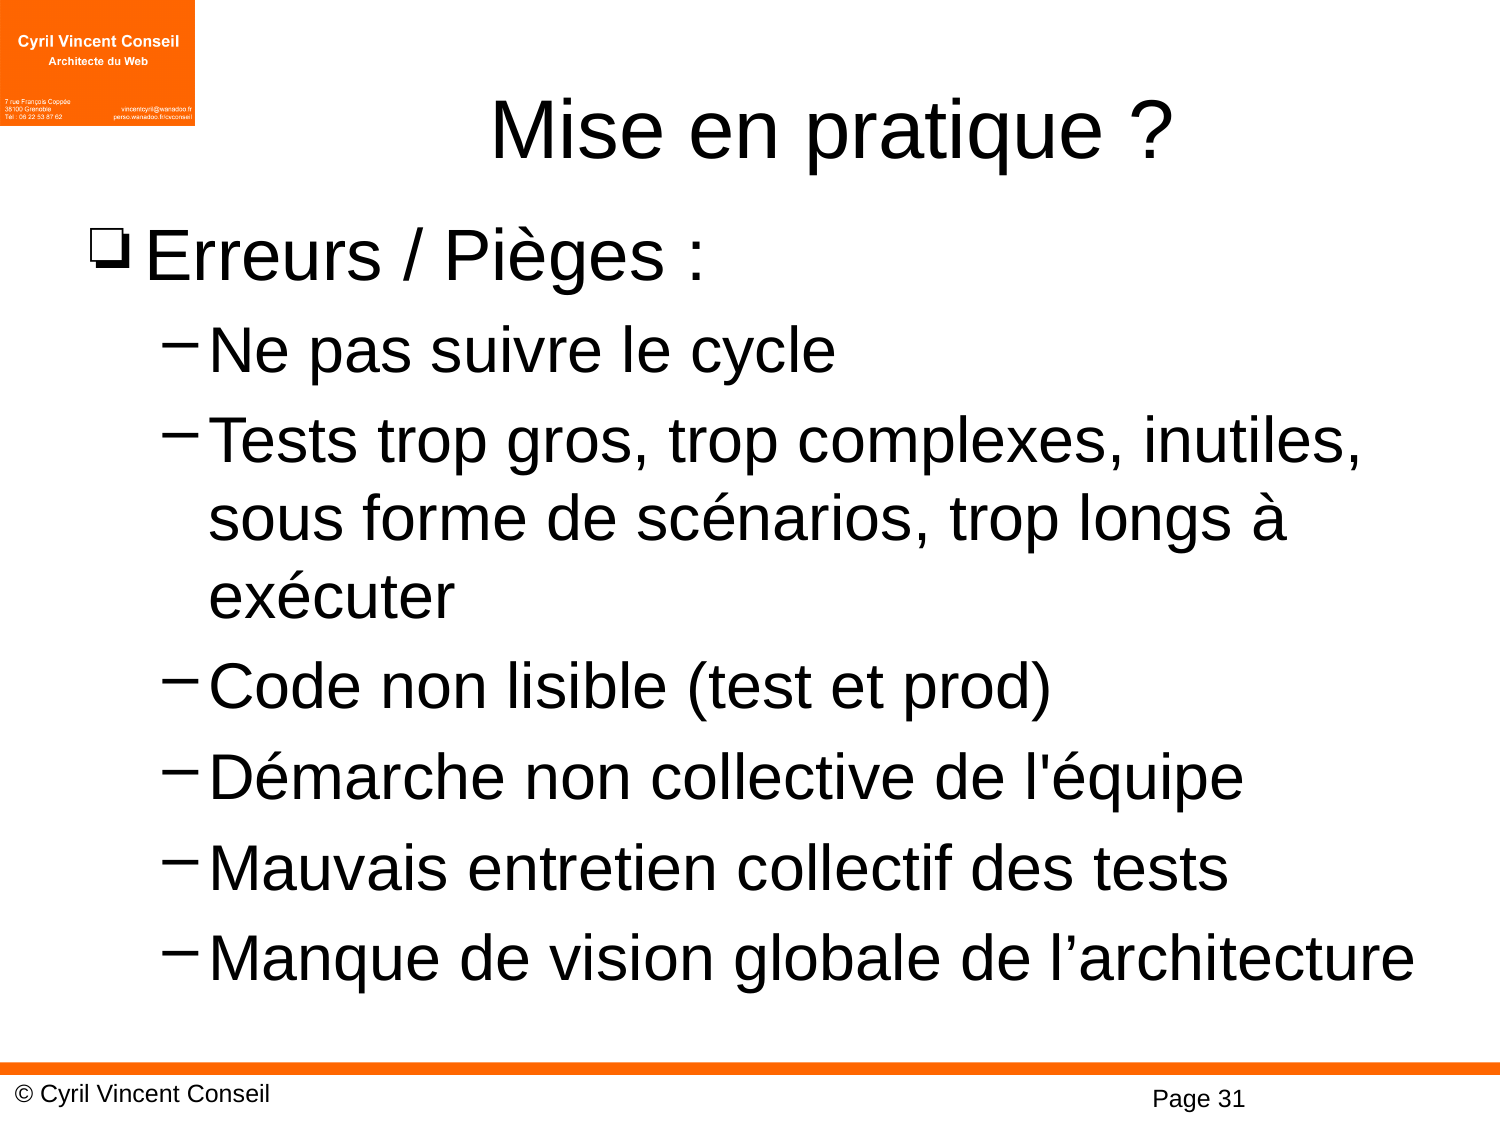

# Mise en pratique ?
Erreurs / Pièges :
Ne pas suivre le cycle
Tests trop gros, trop complexes, inutiles, sous forme de scénarios, trop longs à exécuter
Code non lisible (test et prod)
Démarche non collective de l'équipe
Mauvais entretien collectif des tests
Manque de vision globale de l’architecture